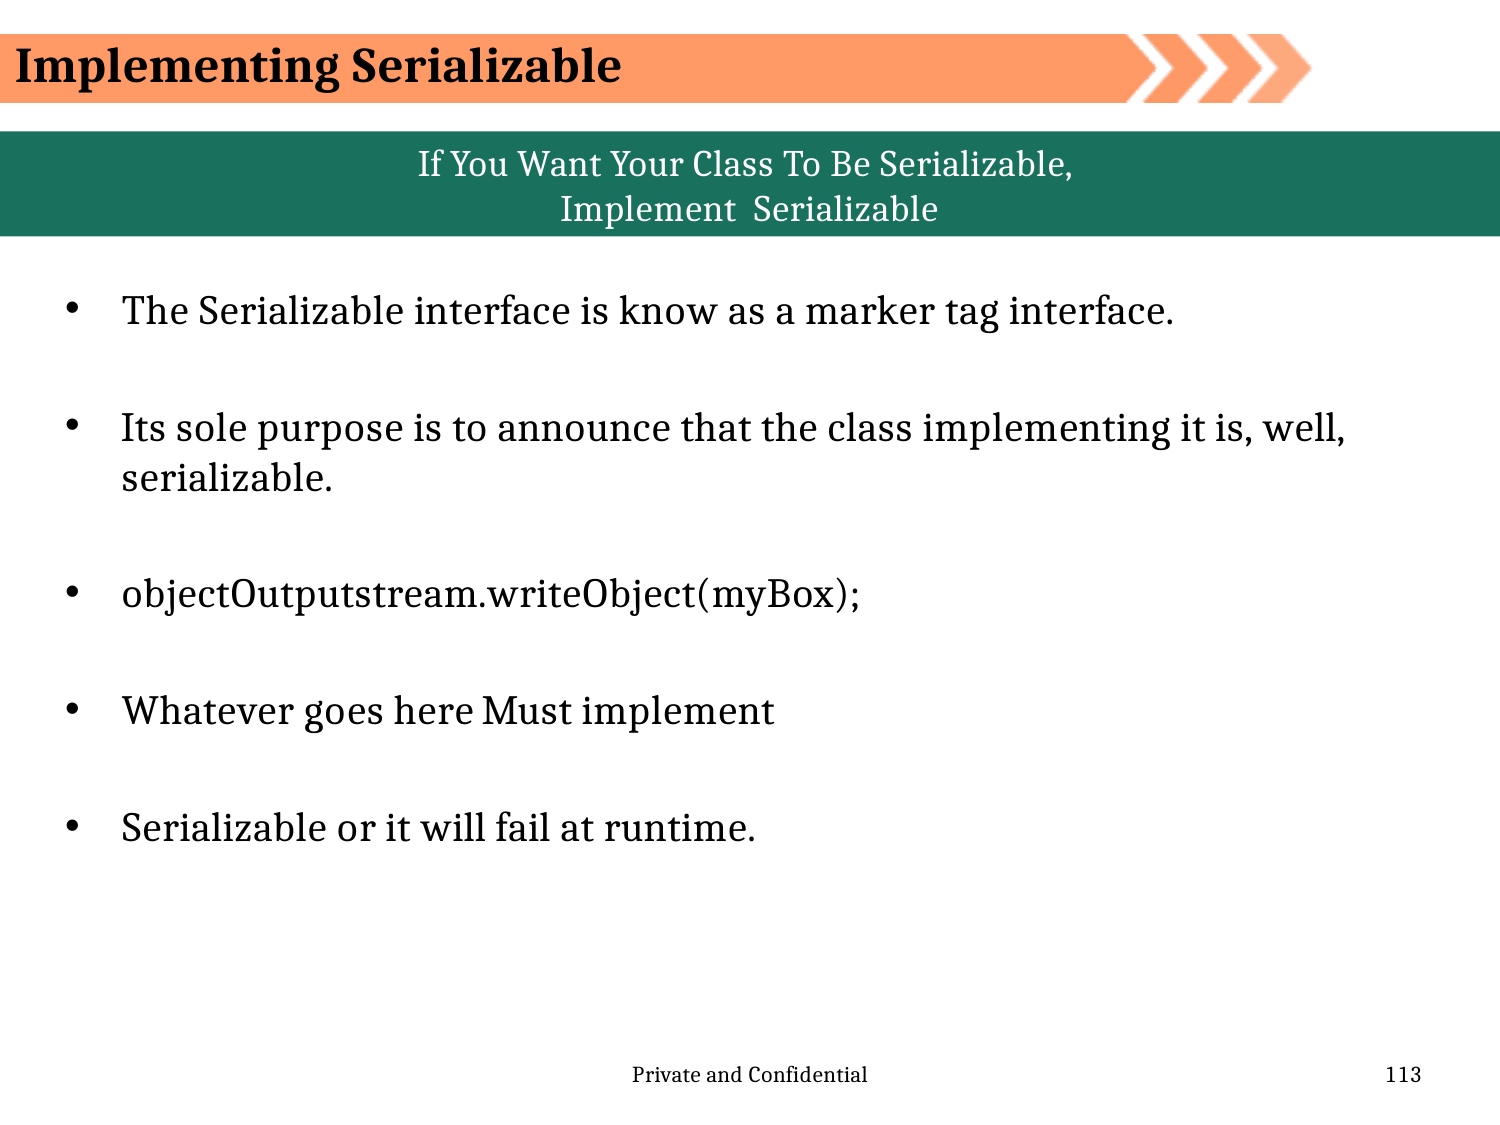

Implementing Serializable
If You Want Your Class To Be Serializable,
Implement  Serializable
The Serializable interface is know as a marker tag interface.

Its sole purpose is to announce that the class implementing it is, well, serializable.

objectOutputstream.writeObject(myBox);

Whatever goes here Must implement

Serializable or it will fail at runtime.